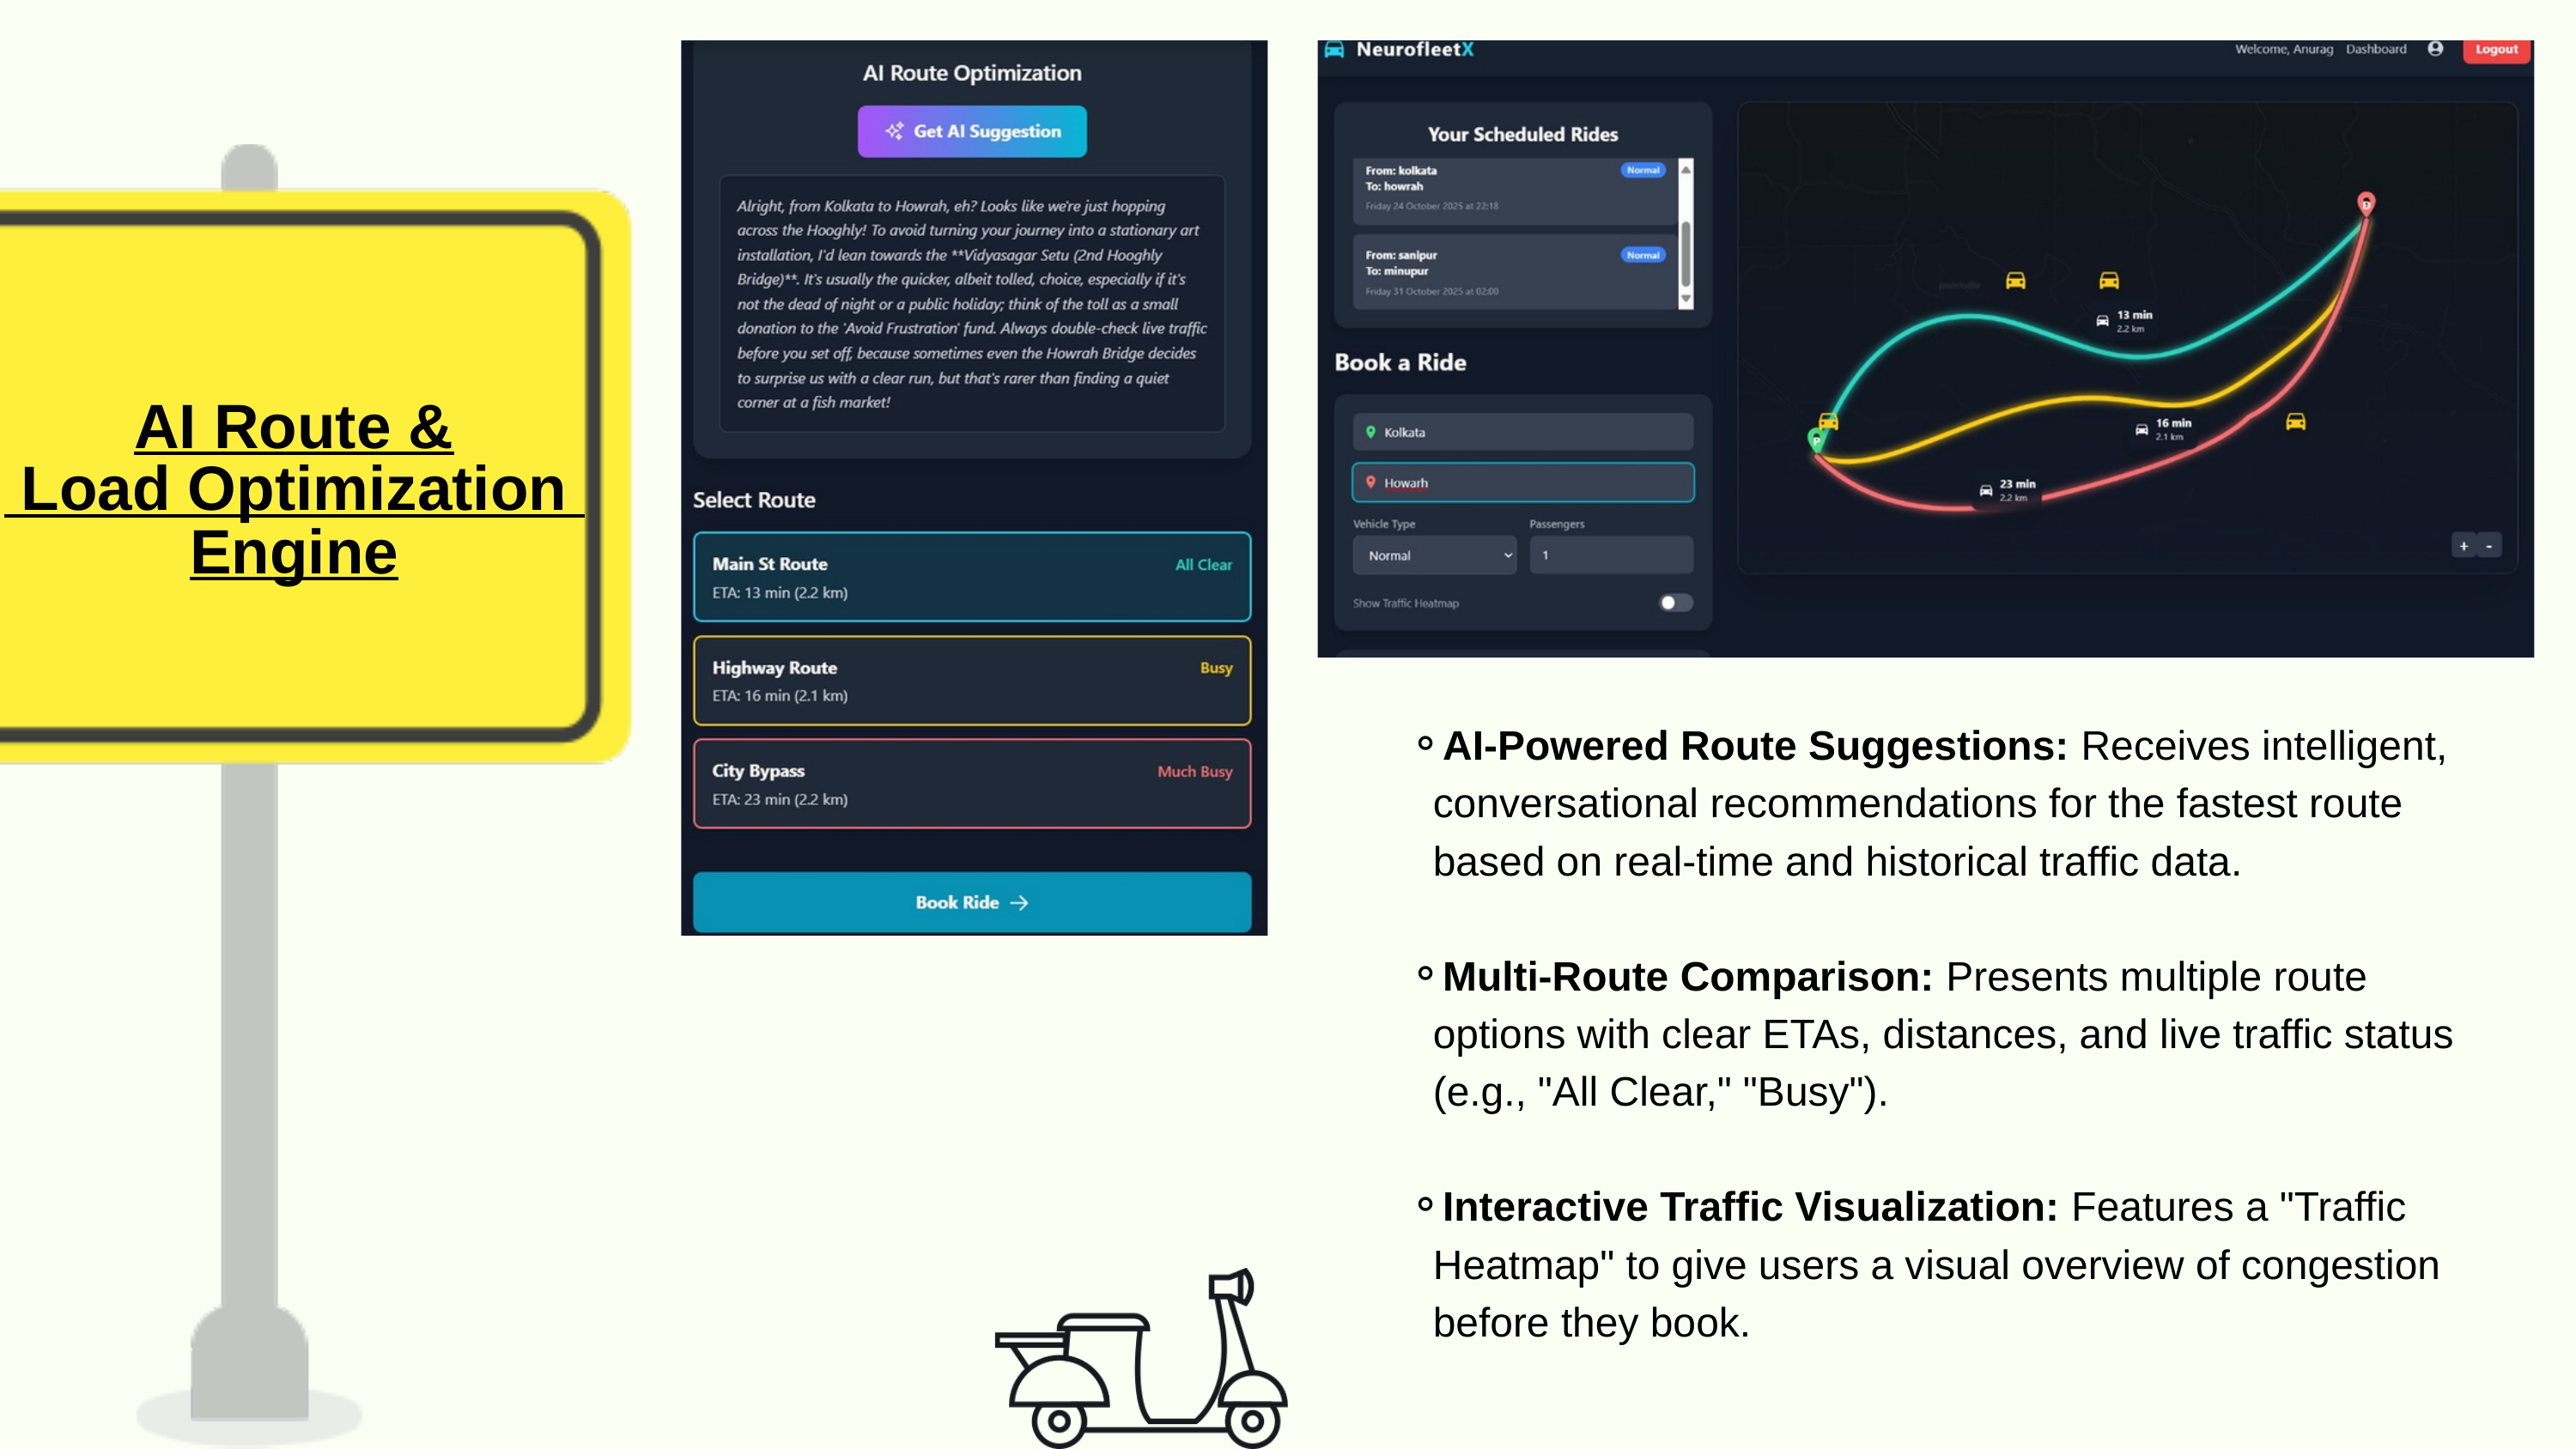

AI Route &
 Load Optimization
Engine
AI-Powered Route Suggestions: Receives intelligent, conversational recommendations for the fastest route based on real-time and historical traffic data.

Multi-Route Comparison: Presents multiple route options with clear ETAs, distances, and live traffic status (e.g., "All Clear," "Busy").

Interactive Traffic Visualization: Features a "Traffic Heatmap" to give users a visual overview of congestion before they book.